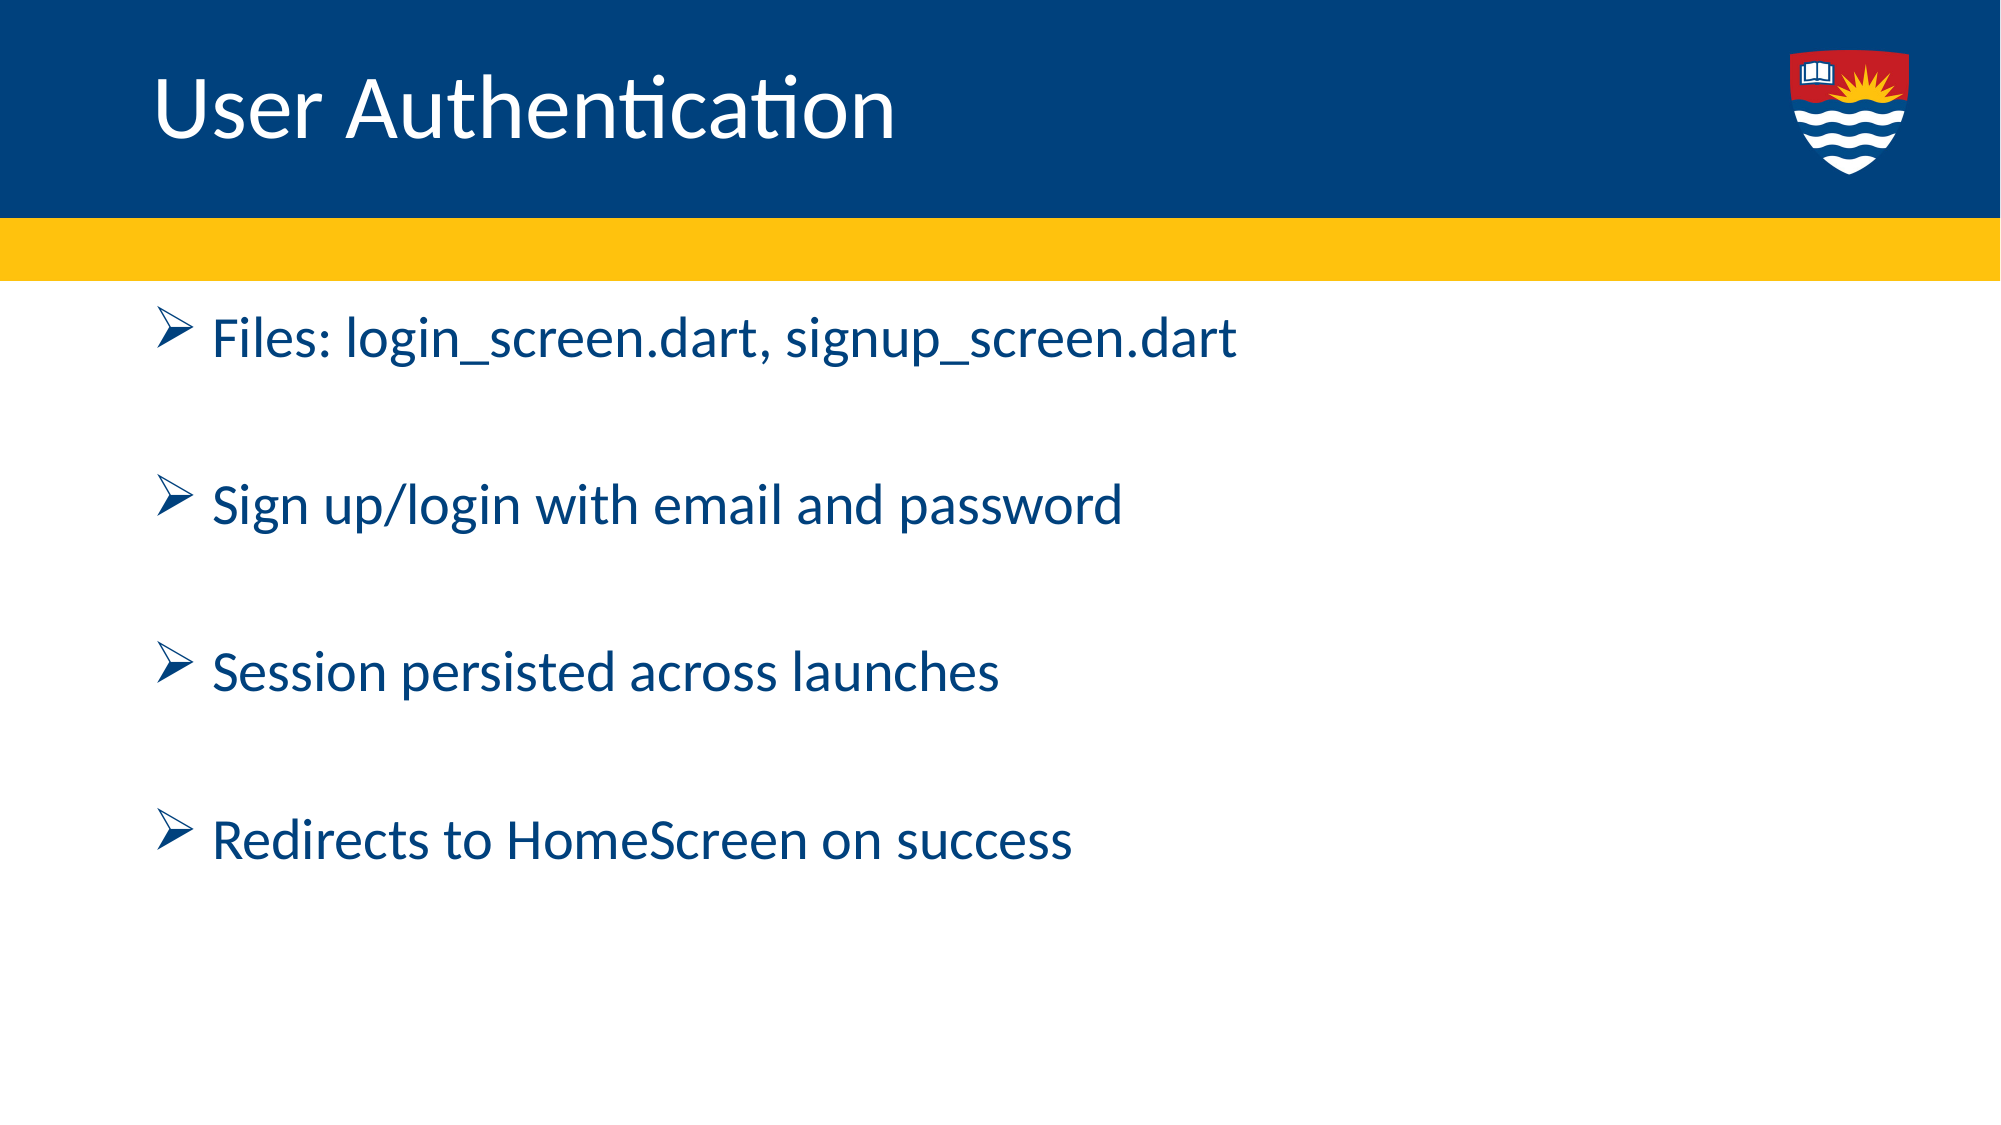

# User Authentication
 Files: login_screen.dart, signup_screen.dart

 Sign up/login with email and password

 Session persisted across launches

 Redirects to HomeScreen on success

8